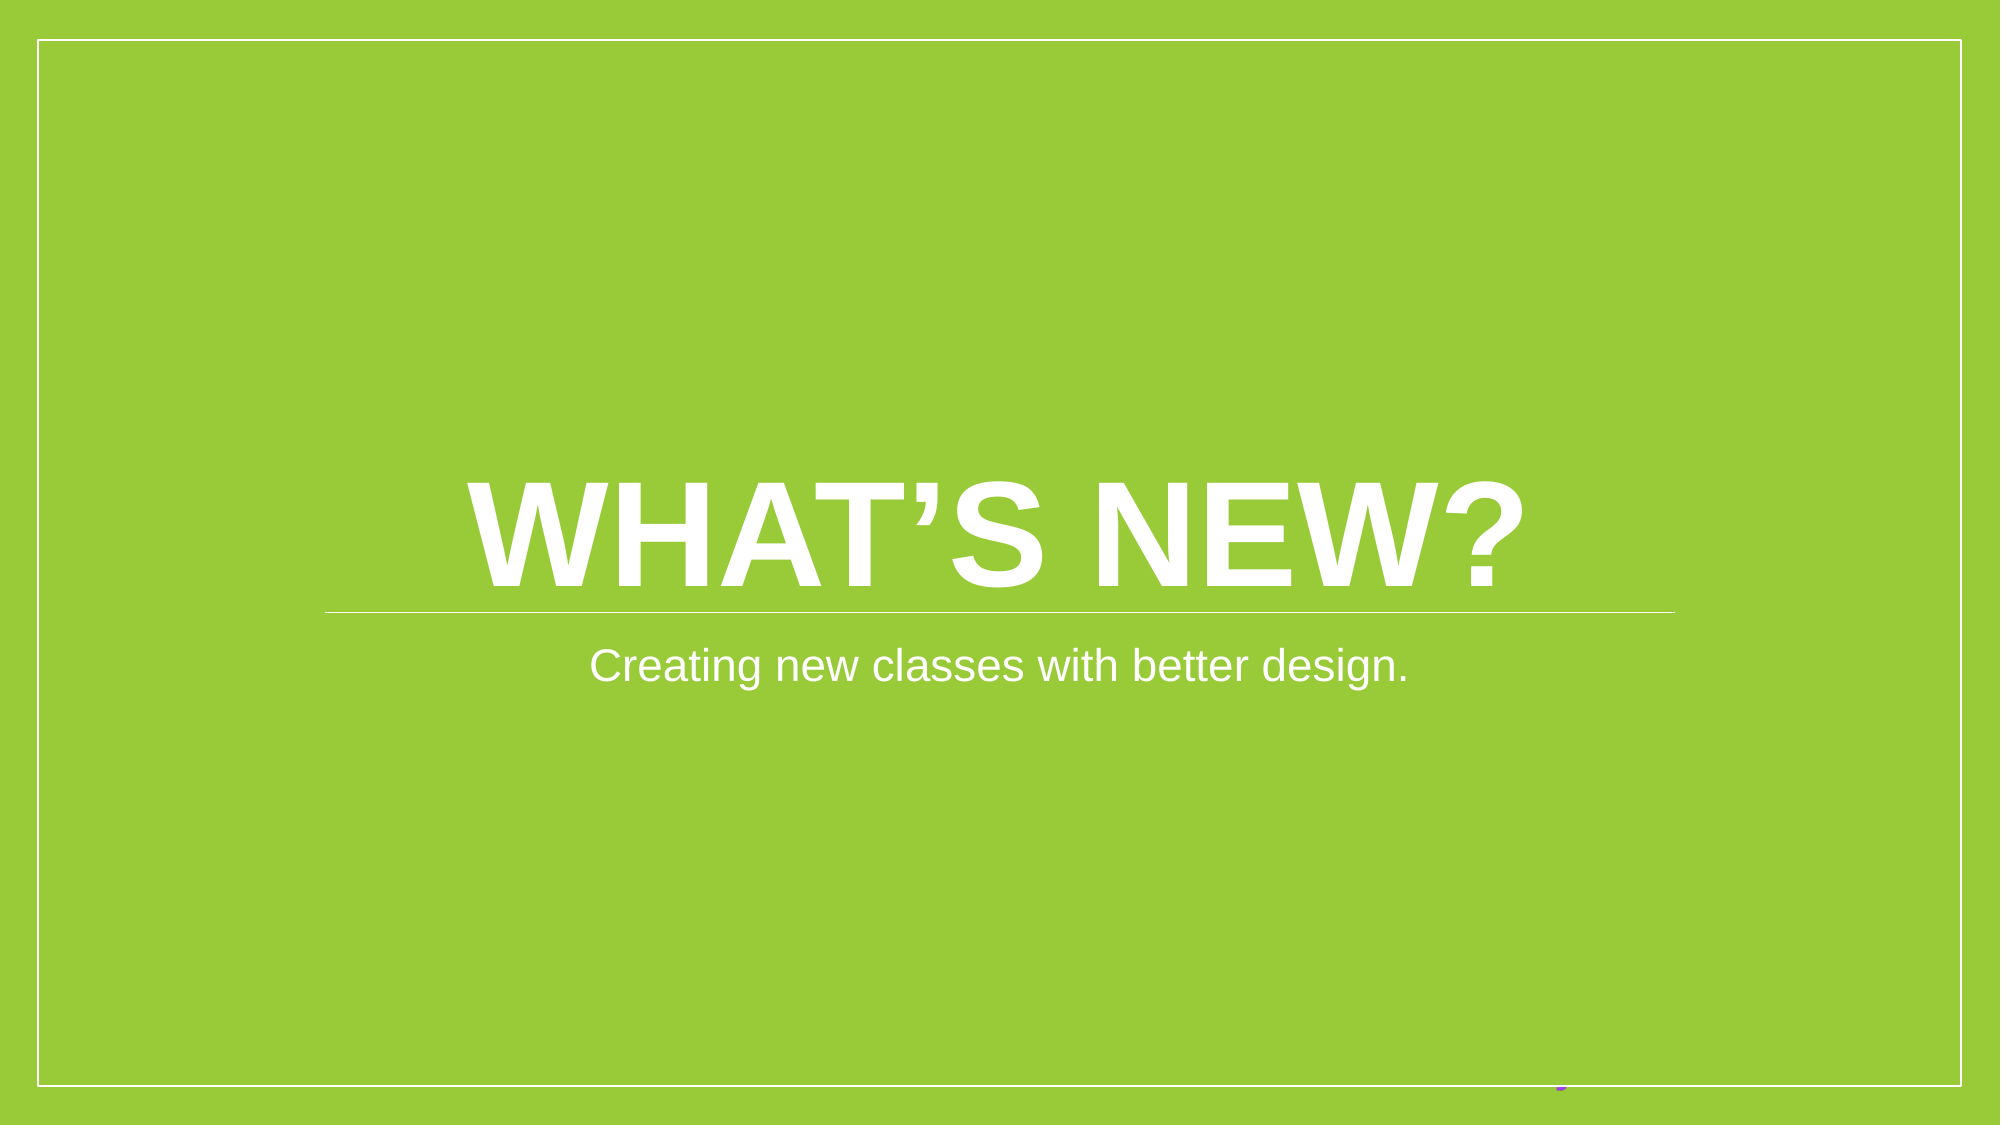

# What’s New?
Creating new classes with better design.